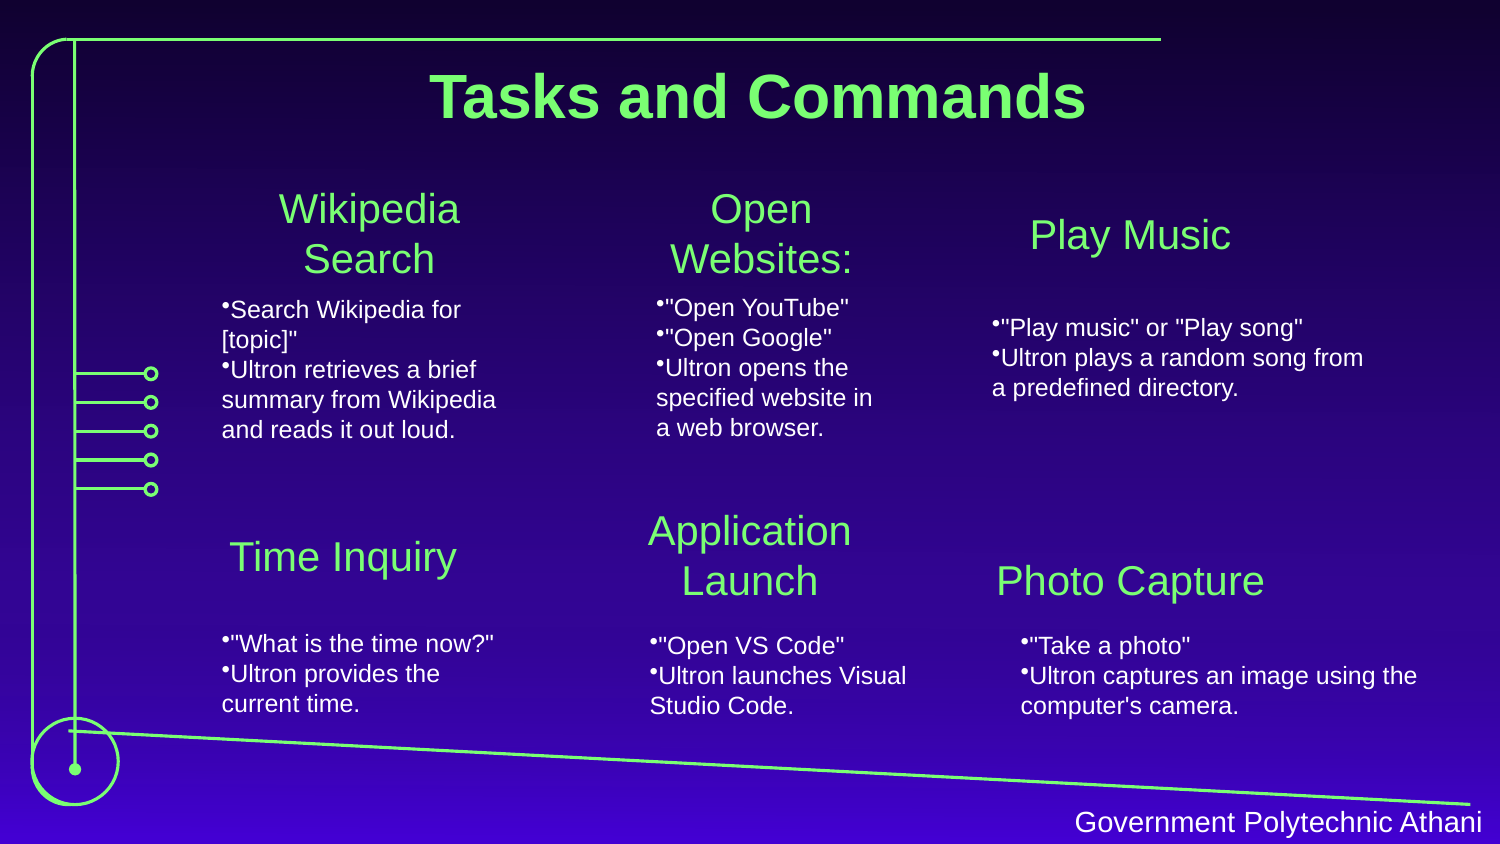

# Tasks and Commands
Play Music
Wikipedia Search
Open Websites:

"Open YouTube"
"Open Google"
Ultron opens the specified website in a web browser.

Search Wikipedia for      [topic]"
Ultron retrieves a brief summary from Wikipedia and reads it out loud.

"Play music" or "Play song"
Ultron plays a random song from a predefined directory.
Time Inquiry
Application Launch
Photo Capture

"Take a photo"
Ultron captures an image using the computer's camera.

"Open VS Code"
Ultron launches Visual Studio Code.
"What is the time now?"
Ultron provides the current time.

Government Polytechnic Athani